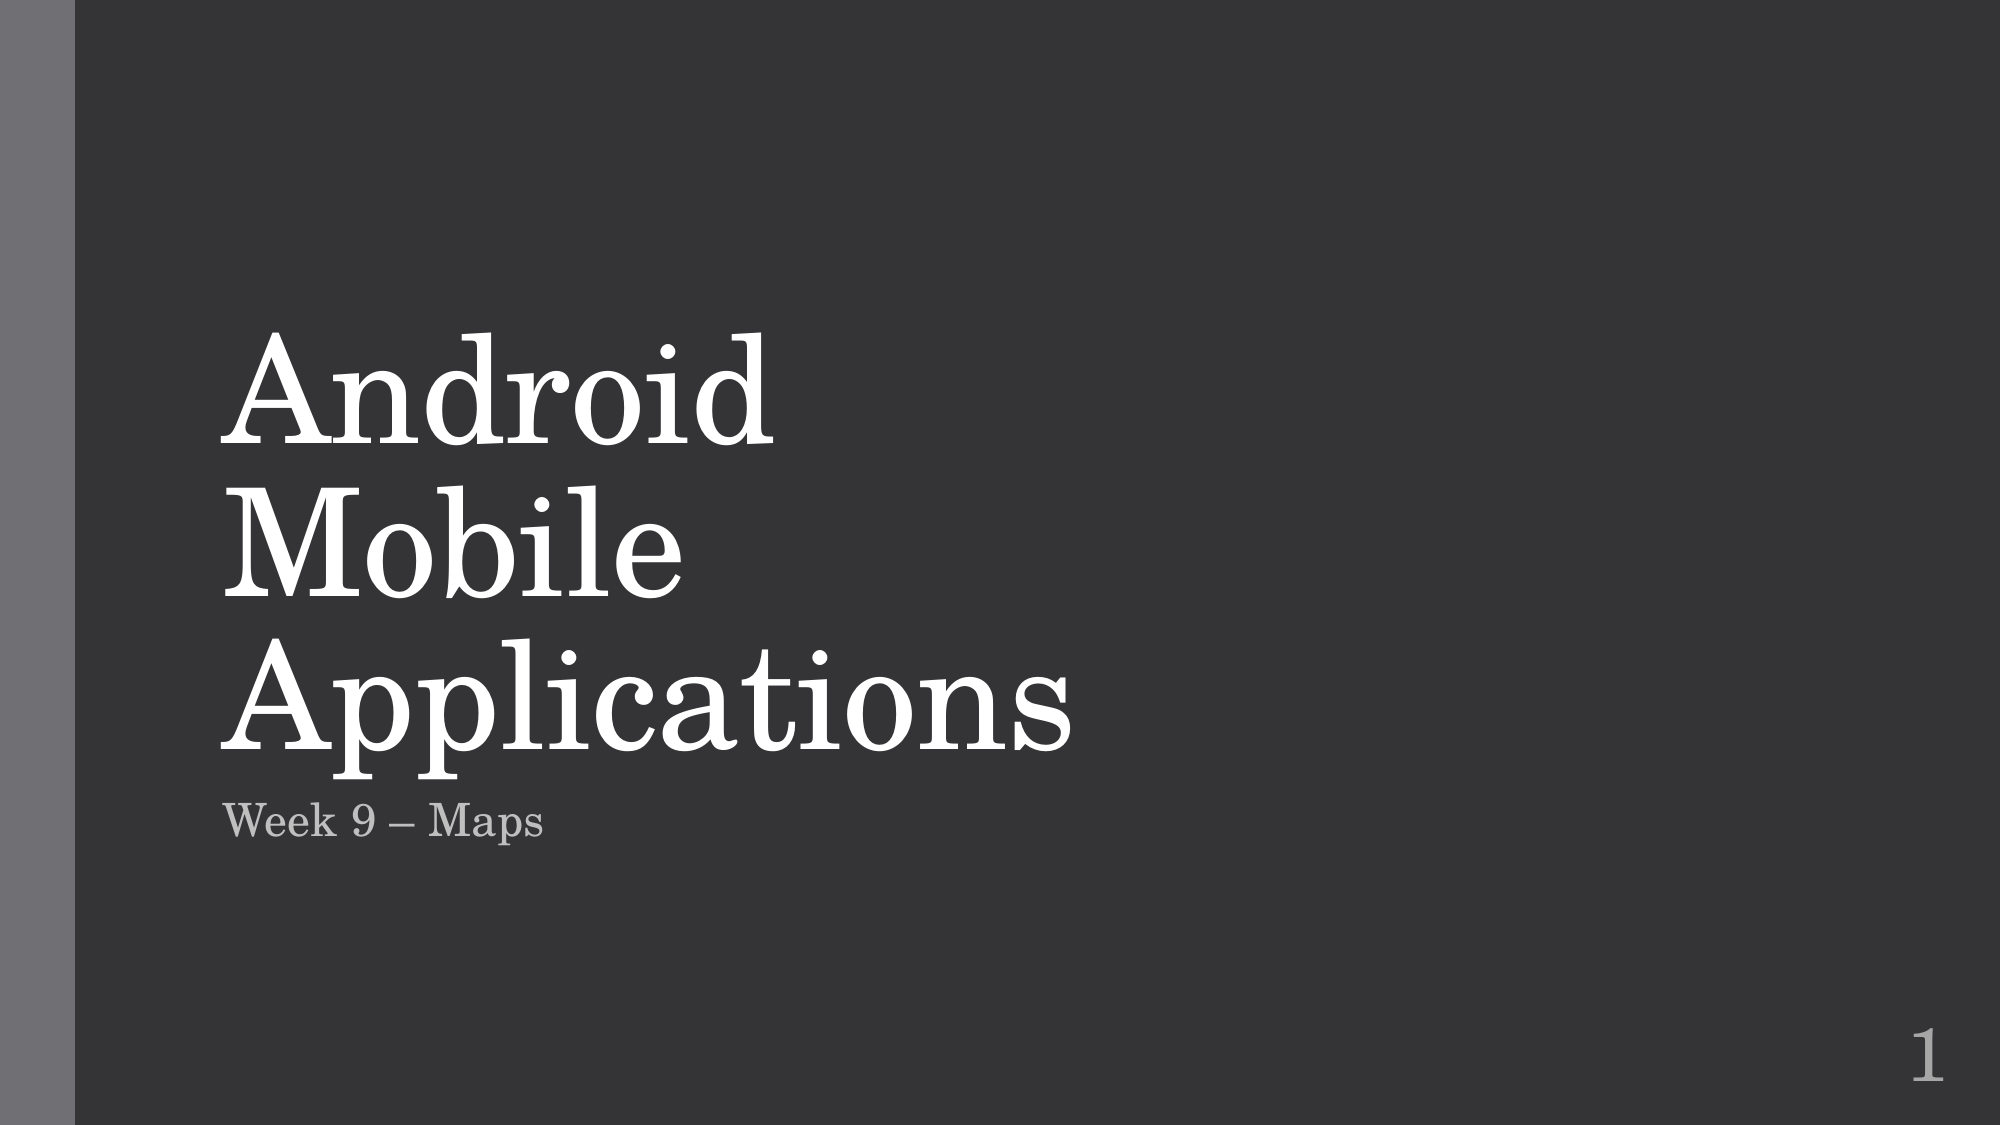

# Android Mobile Applications
Week 9 – Maps
1